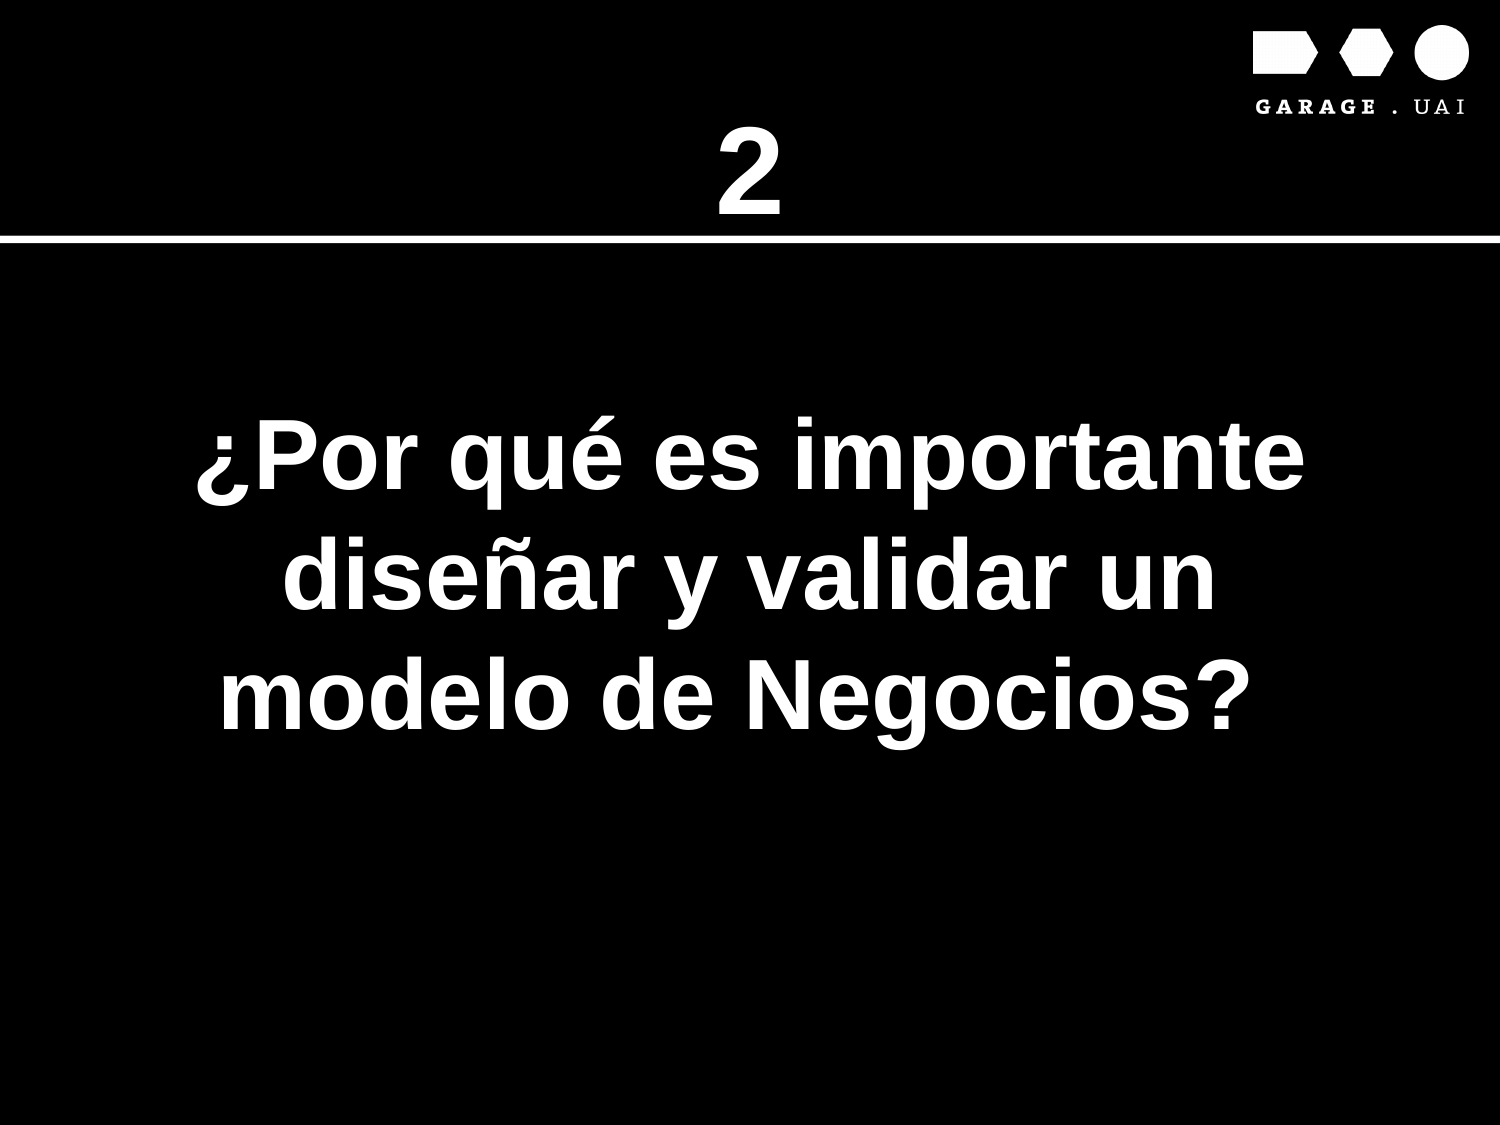

# 2
¿Por qué es importante diseñar y validar un modelo de Negocios?